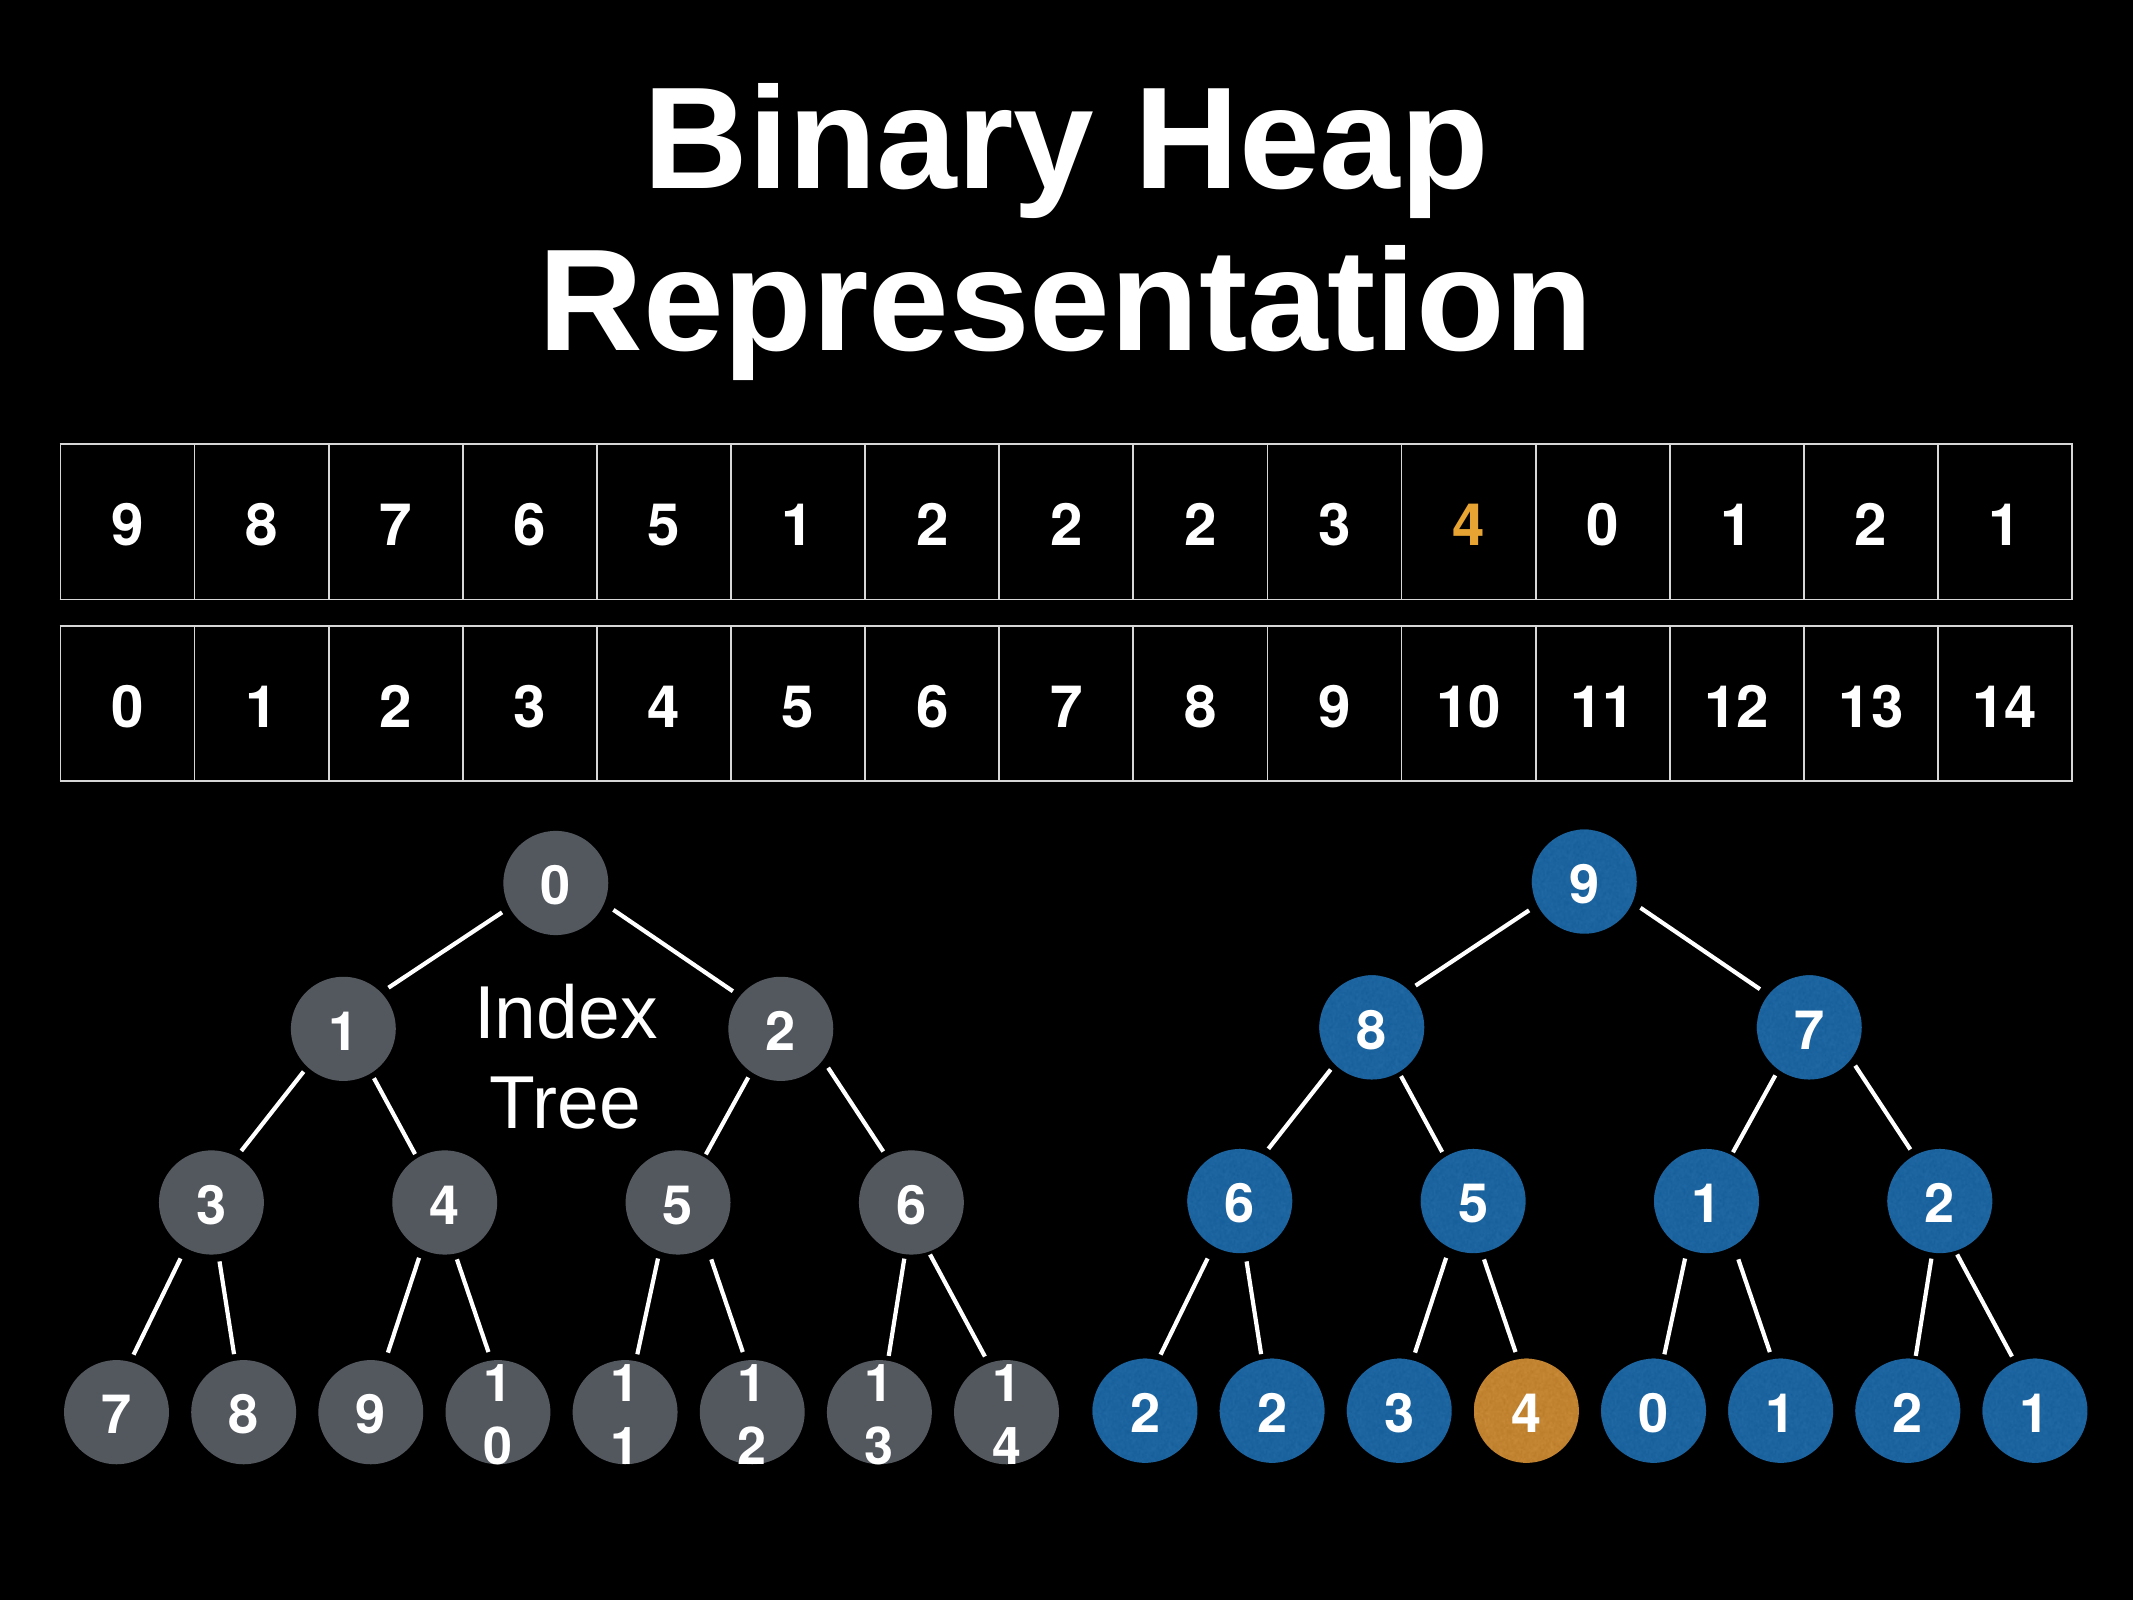

Binary Heap Representation
| 9 | 8 | 7 | 6 | 5 | 1 | 2 | 2 | 2 | 3 | 4 | 0 | 1 | 2 | 1 |
| --- | --- | --- | --- | --- | --- | --- | --- | --- | --- | --- | --- | --- | --- | --- |
| 0 | 1 | 2 | 3 | 4 | 5 | 6 | 7 | 8 | 9 | 10 | 11 | 12 | 13 | 14 |
| --- | --- | --- | --- | --- | --- | --- | --- | --- | --- | --- | --- | --- | --- | --- |
9
0

Index
Tree
8
7
1
2

6
5
1
2
3
4
5
6

2
2
3
4
0
1
2
1
7
8
9
10
11
12
13
14